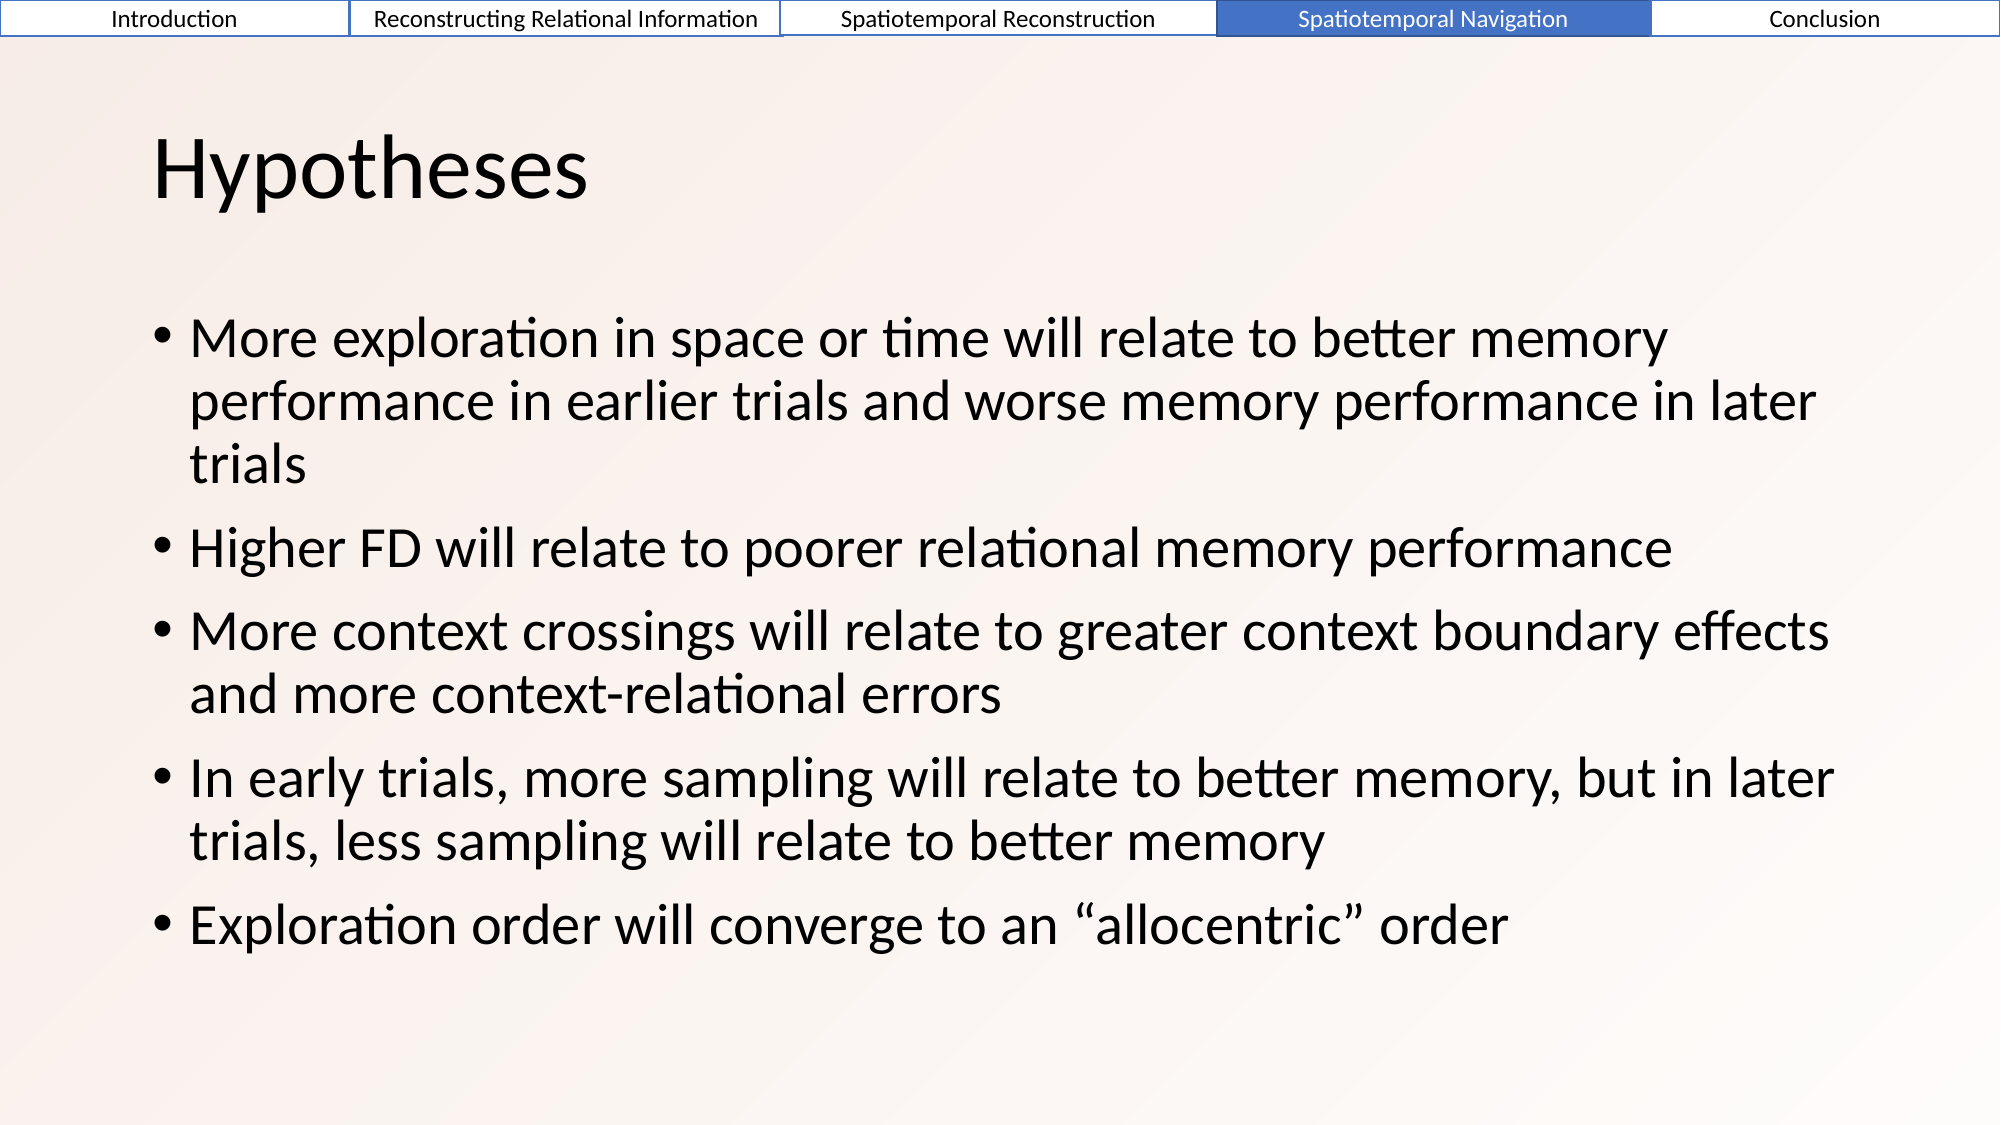

Introduction
Reconstructing Relational Information
Spatiotemporal Navigation
Conclusion
Spatiotemporal Reconstruction
# Hypotheses
More exploration in space or time will relate to better memory performance in earlier trials and worse memory performance in later trials
Higher FD will relate to poorer relational memory performance
More context crossings will relate to greater context boundary effects and more context-relational errors
In early trials, more sampling will relate to better memory, but in later trials, less sampling will relate to better memory
Exploration order will converge to an “allocentric” order